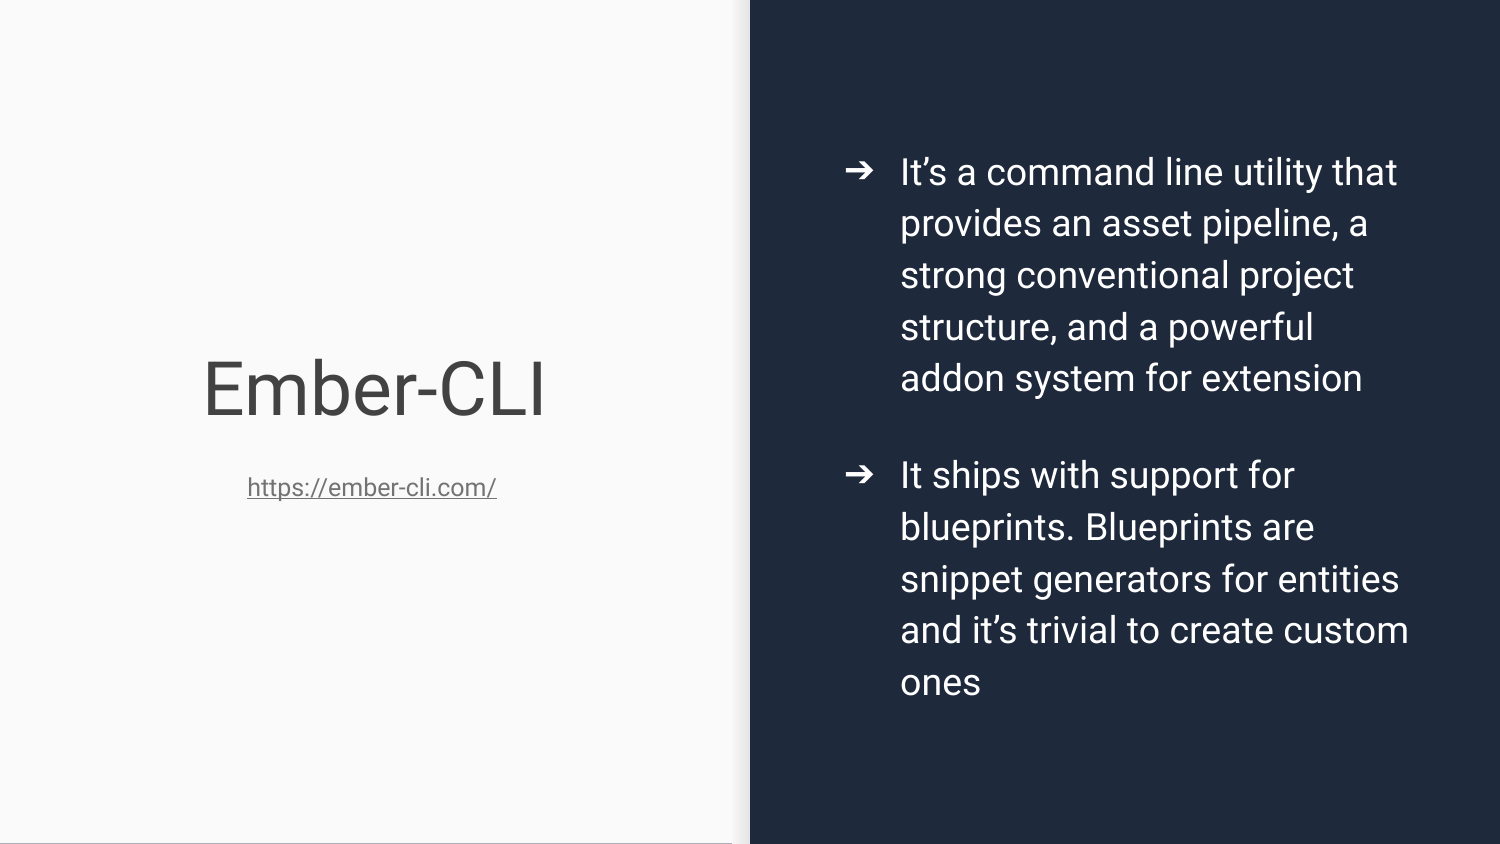

It’s a command line utility that provides an asset pipeline, a strong conventional project structure, and a powerful addon system for extension
It ships with support for blueprints. Blueprints are snippet generators for entities and it’s trivial to create custom ones
# Ember-CLI
https://ember-cli.com/